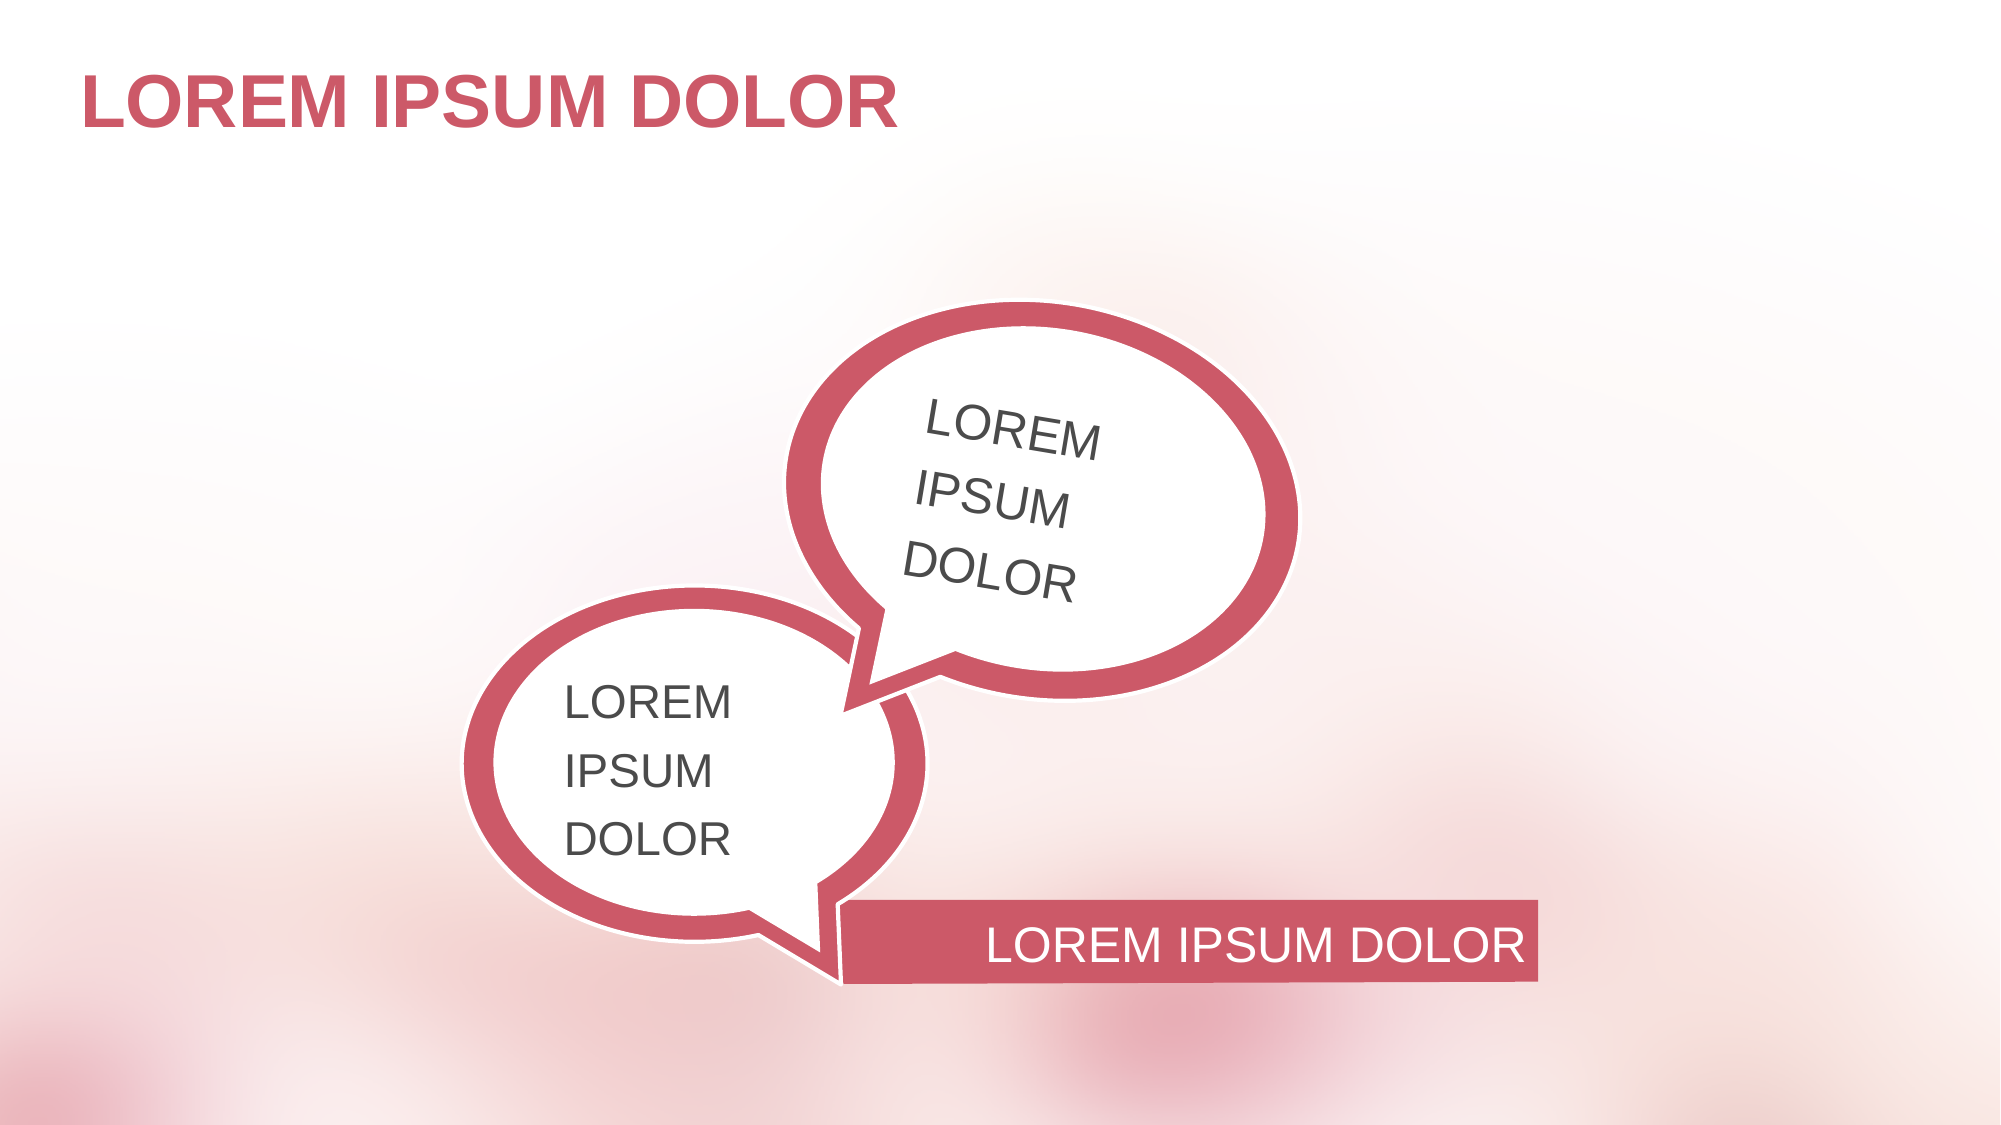

LOREM IPSUM DOLOR

LOREM IPSUM DOLOR

LOREM IPSUM DOLOR
LOREM IPSUM DOLOR